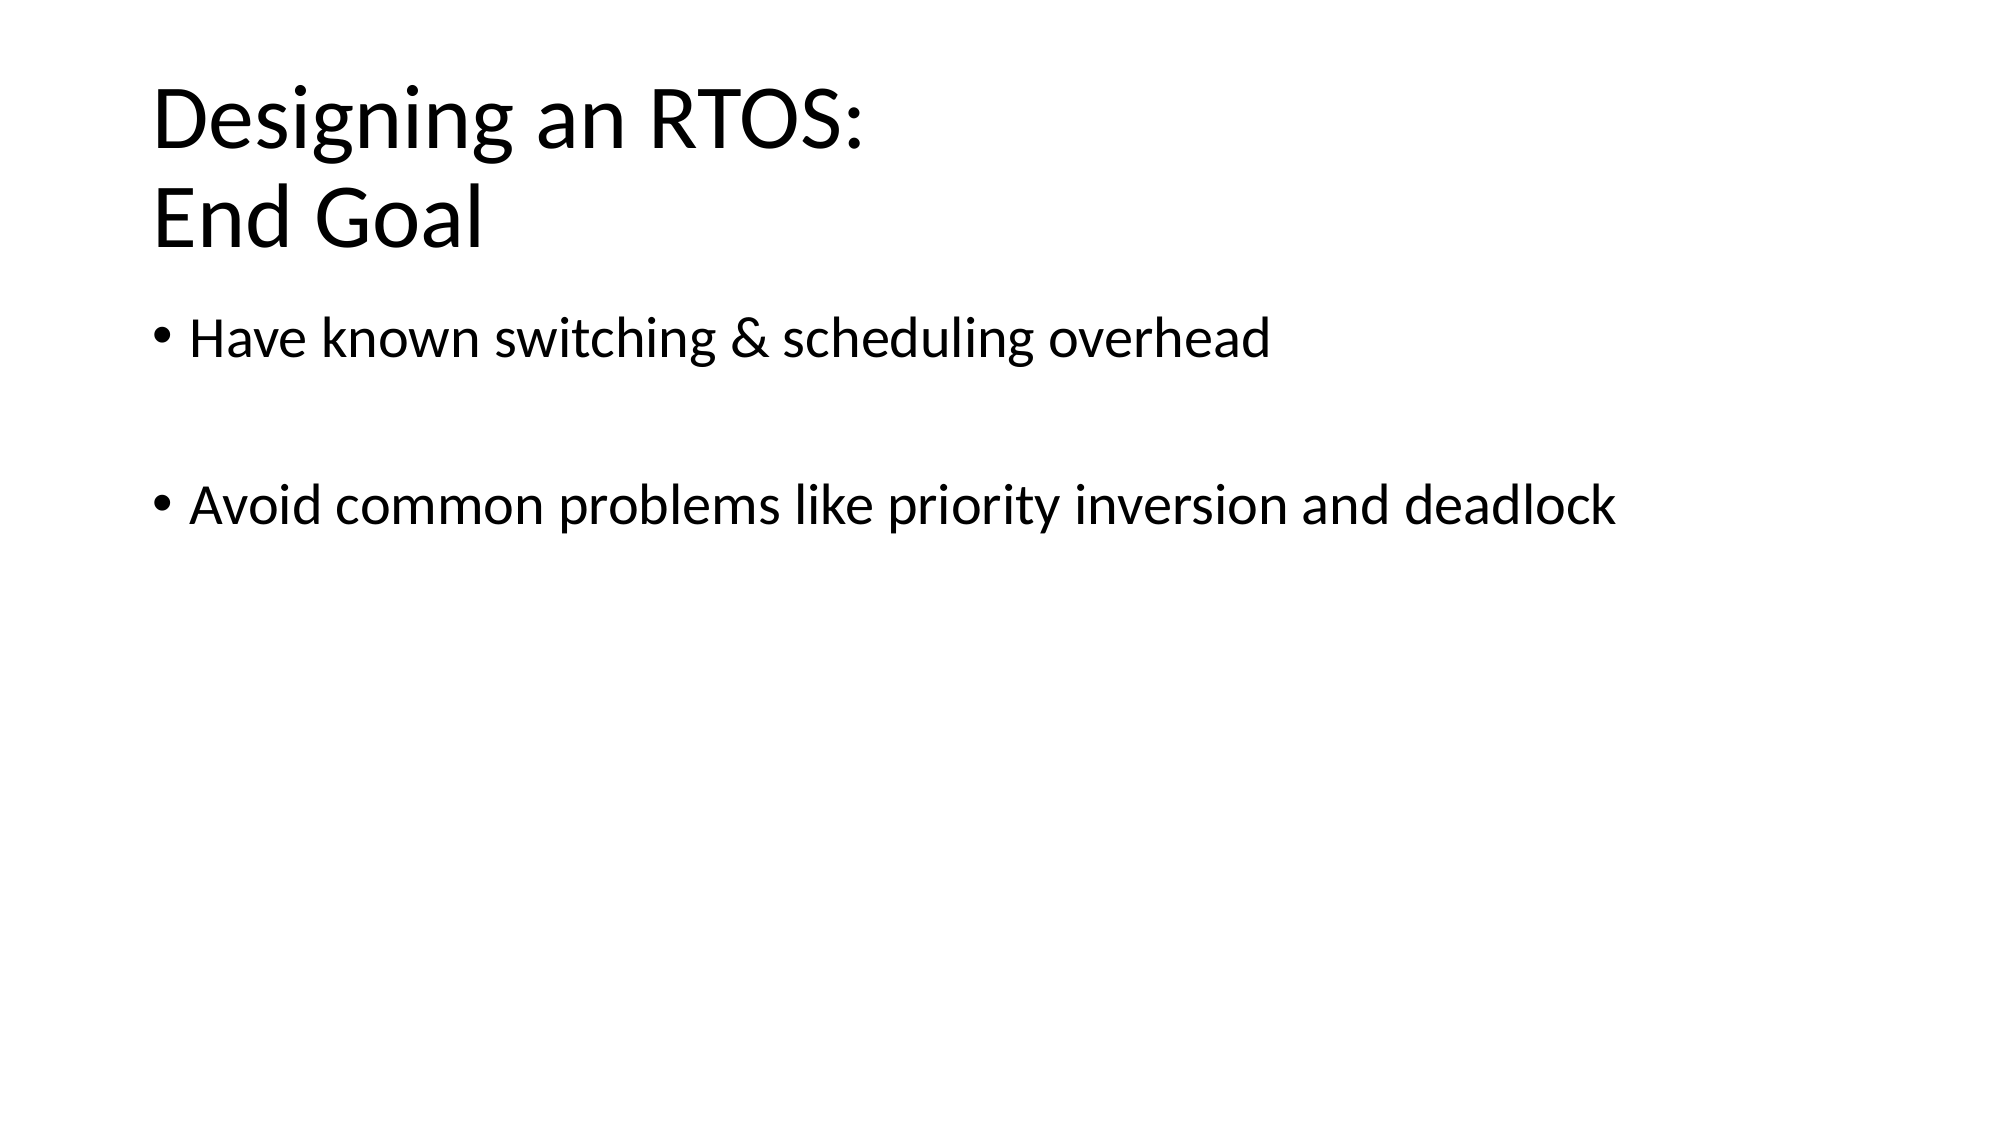

# Designing an RTOS: End Goal
Have known switching & scheduling overhead

Avoid common problems like priority inversion and deadlock